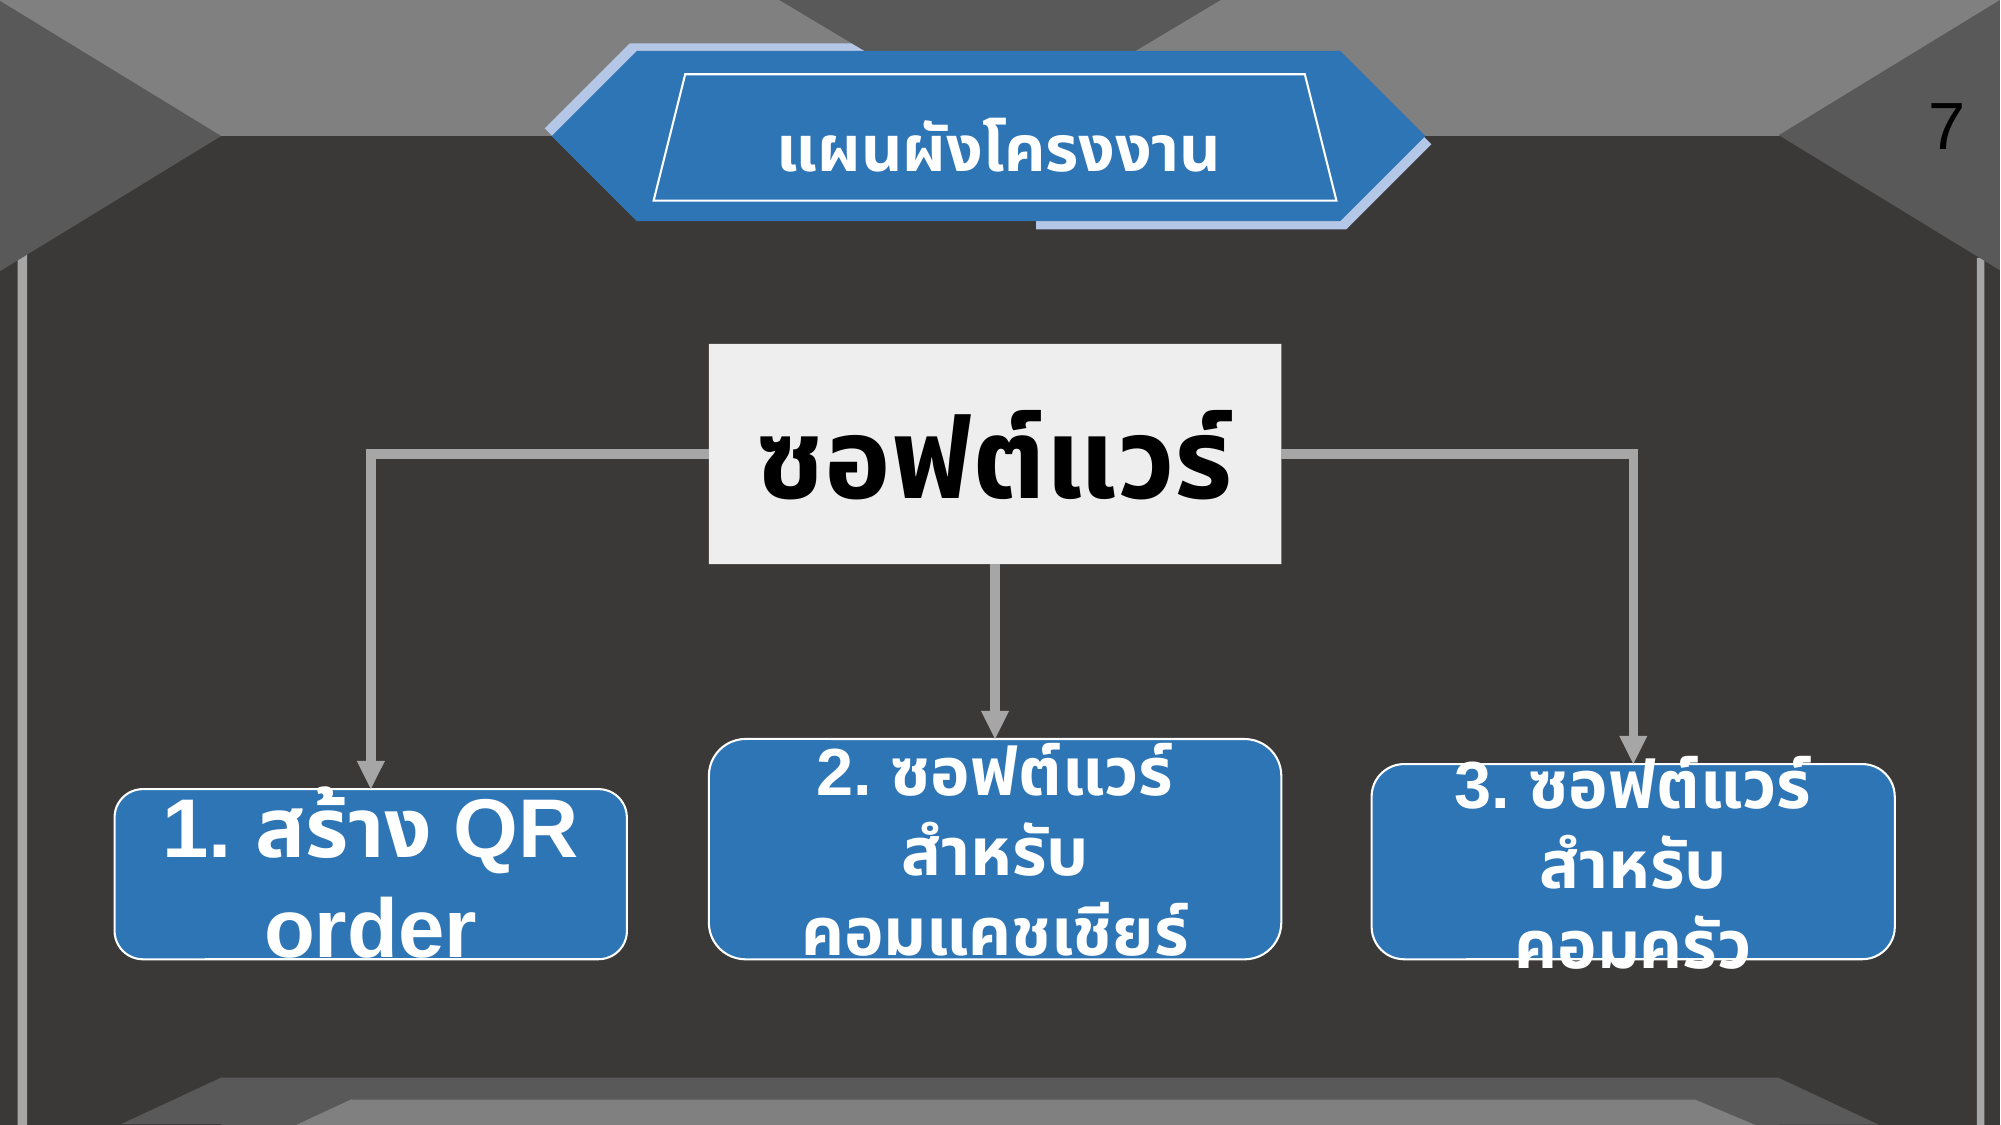

7
# แผนผังโครงงาน

ซอฟต์แวร์
2. ซอฟต์แวร์สำหรับ
คอมแคชเชียร์
3. ซอฟต์แวร์สำหรับ
คอมครัว
1. สร้าง QR order